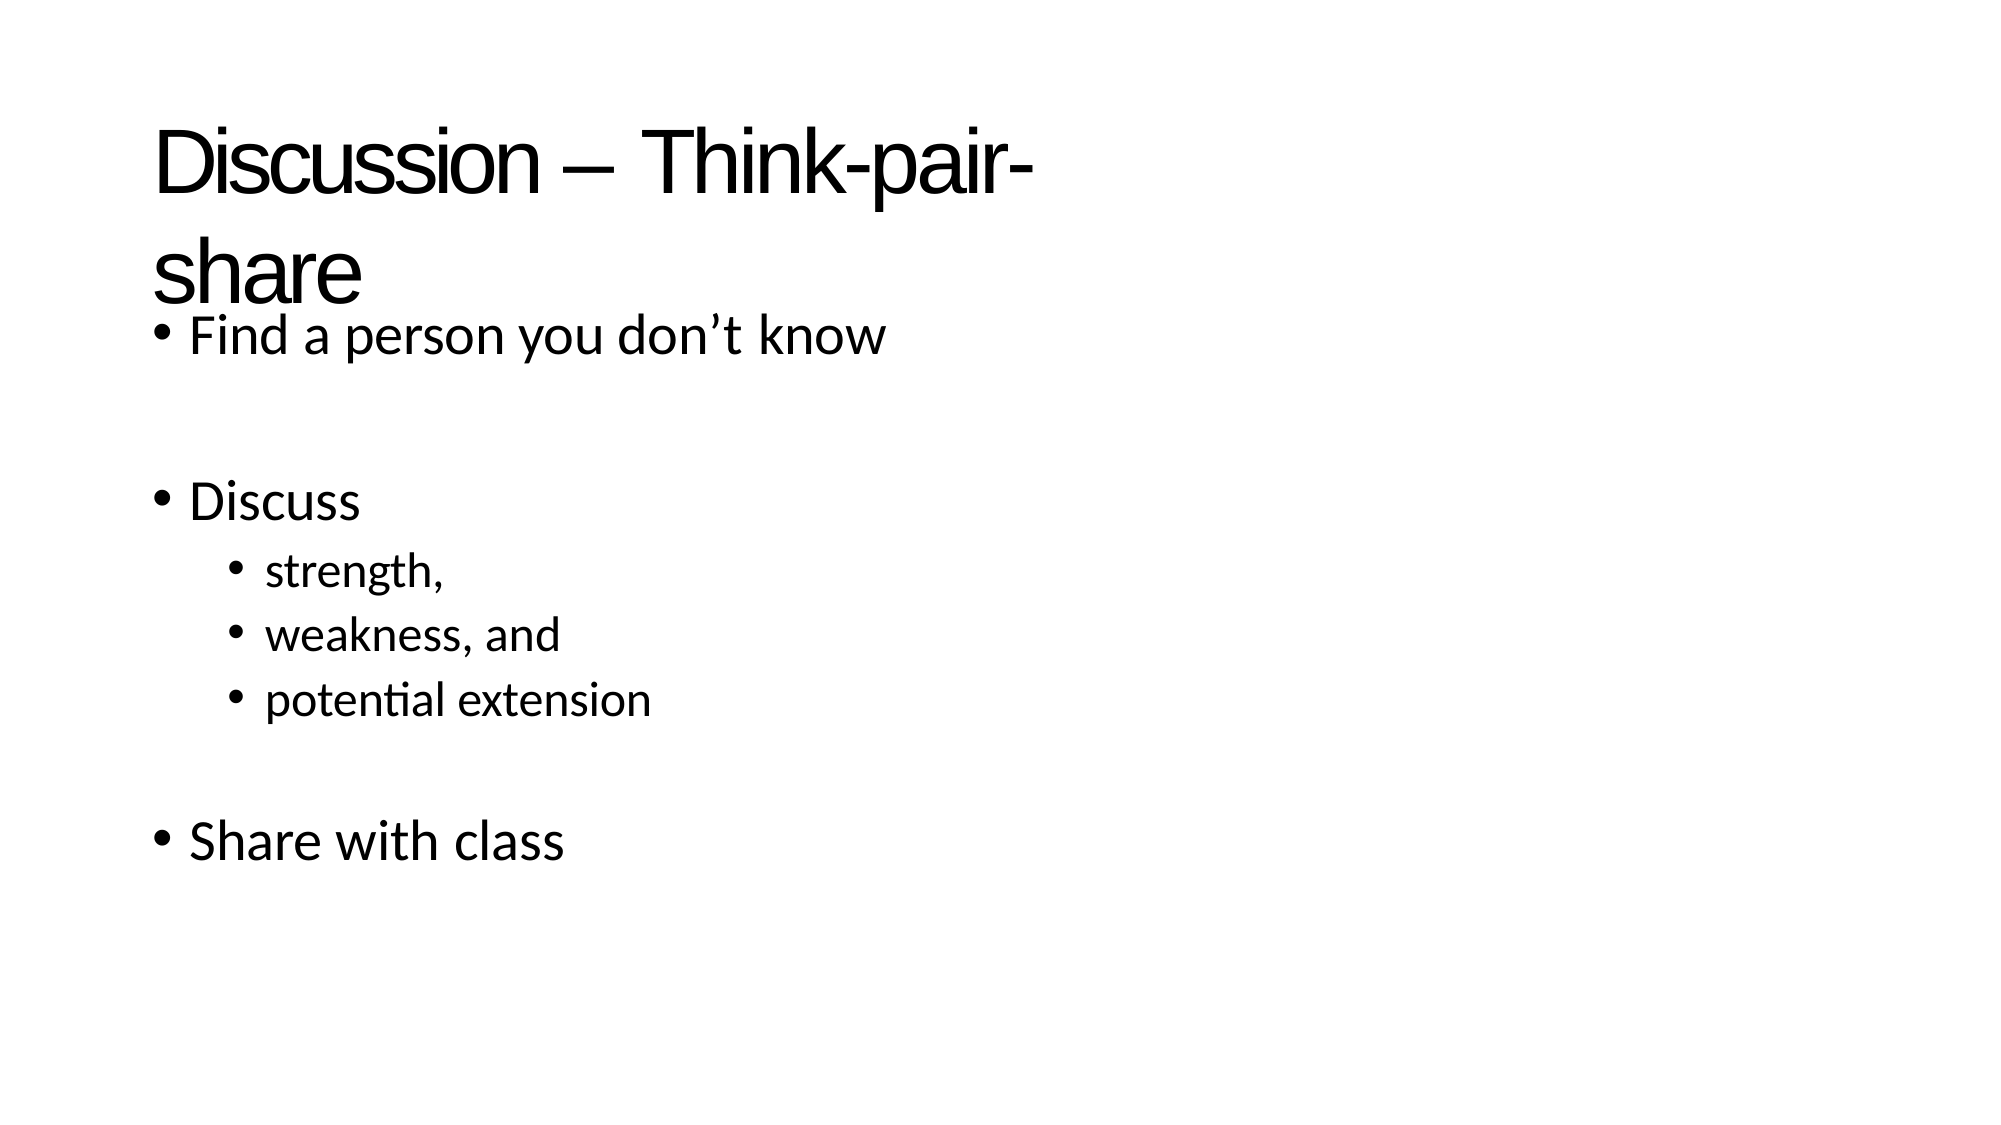

# Discussion – Think-pair-share
Find a person you don’t know

Discuss
strength,
weakness, and
potential extension

Share with class